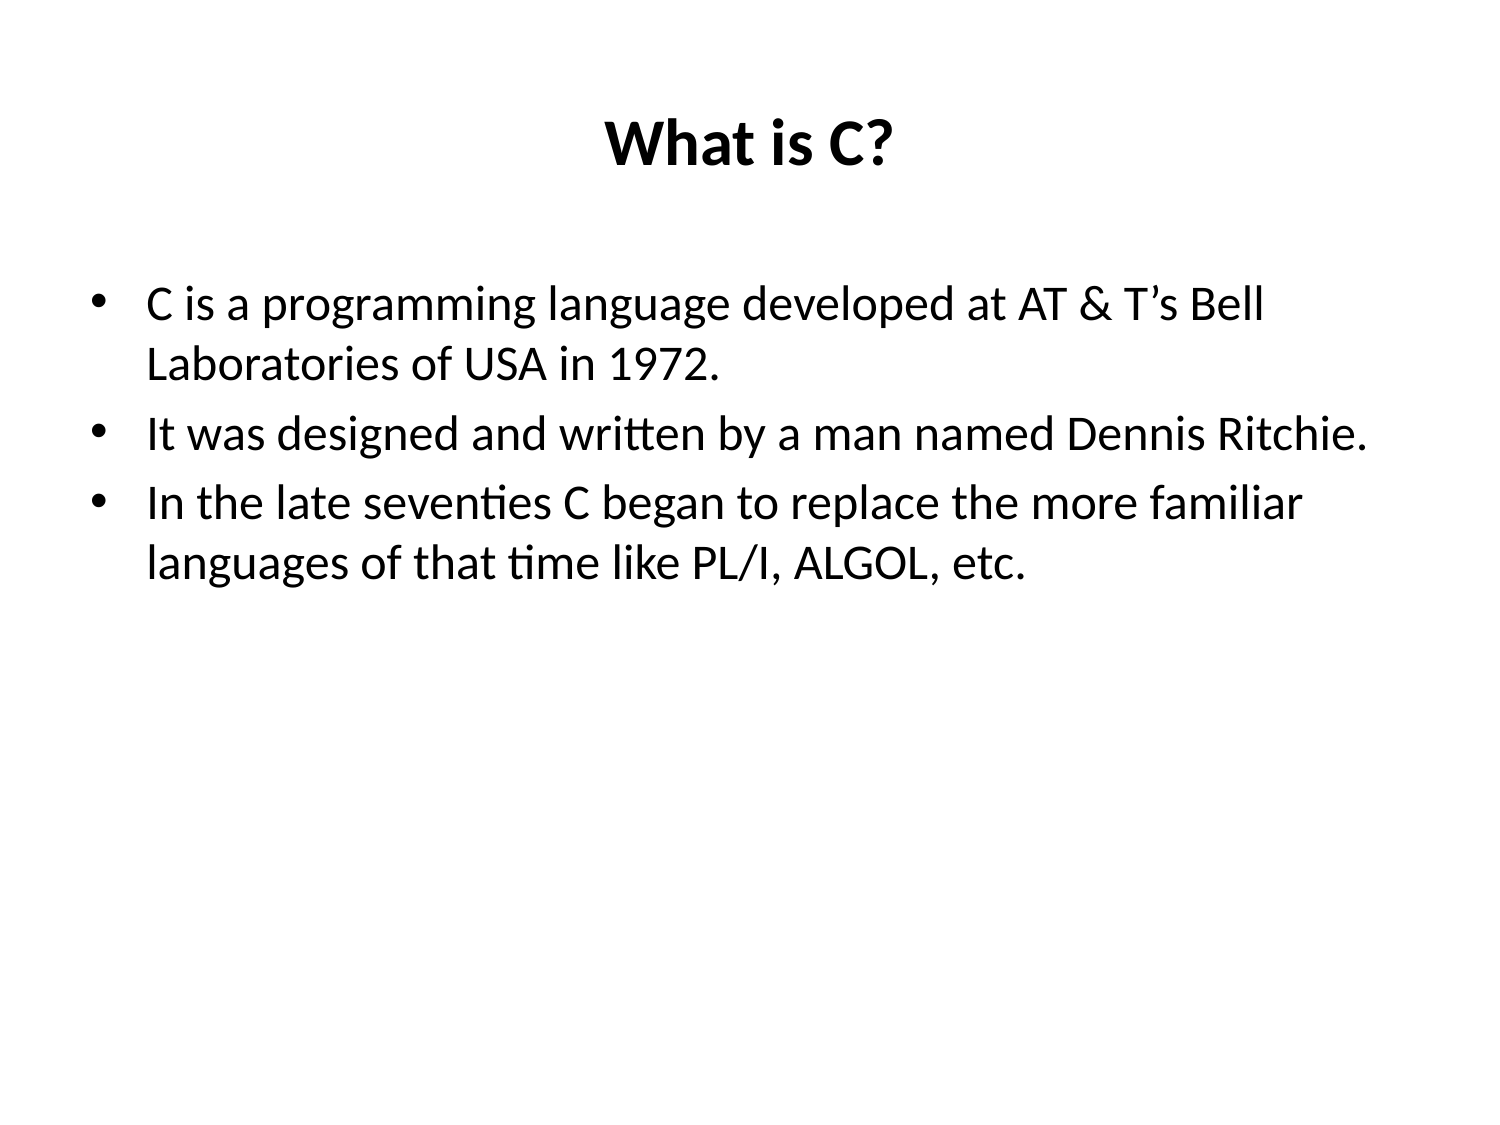

# What is C?
C is a programming language developed at AT & T’s Bell Laboratories of USA in 1972.
It was designed and written by a man named Dennis Ritchie.
In the late seventies C began to replace the more familiar languages of that time like PL/I, ALGOL, etc.